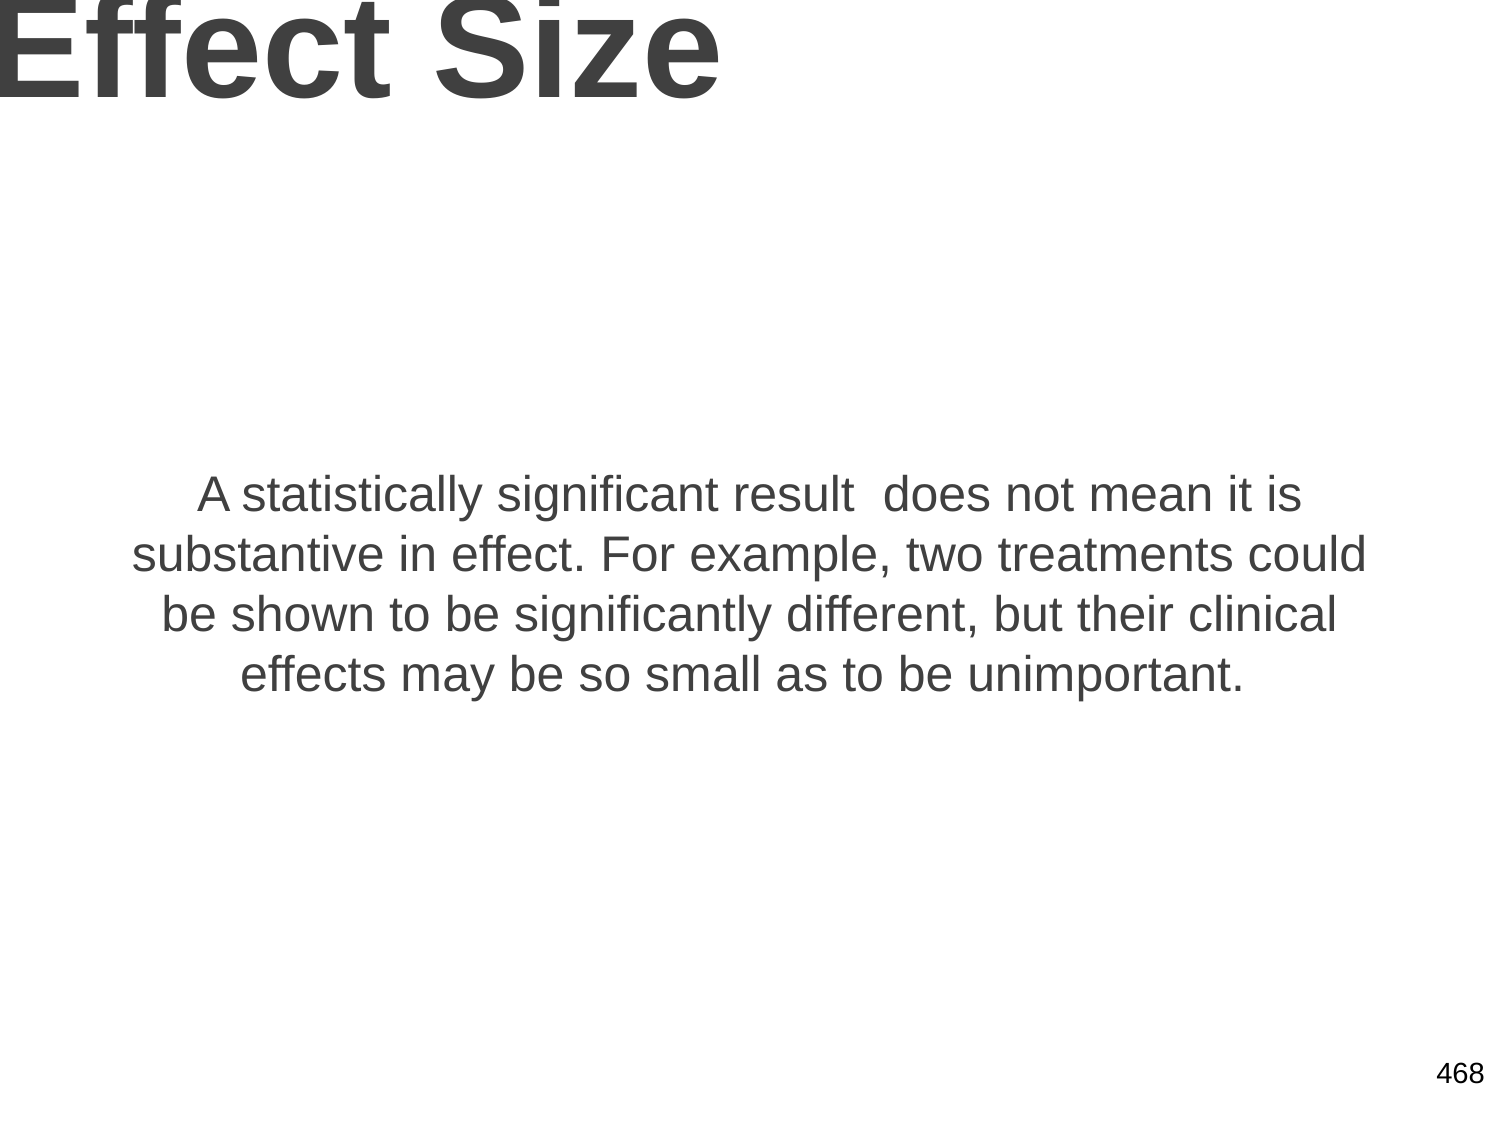

# Effect Size
A statistically significant result  does not mean it is substantive in effect. For example, two treatments could be shown to be significantly different, but their clinical effects may be so small as to be unimportant.

468